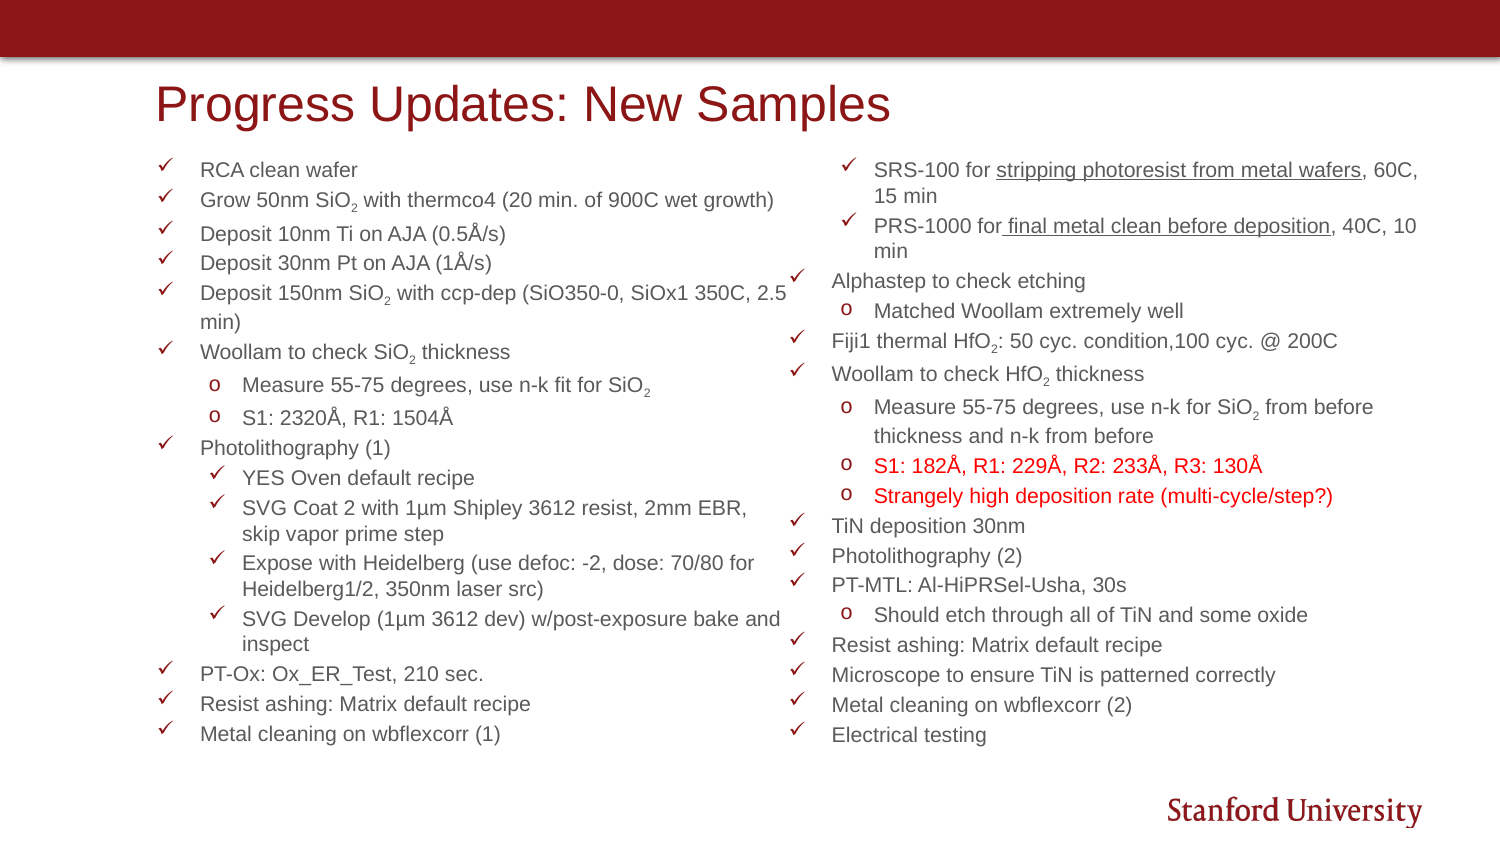

# Progress Updates: New Samples
RCA clean wafer
Grow 50nm SiO2 with thermco4 (20 min. of 900C wet growth)
Deposit 10nm Ti on AJA (0.5Å/s)
Deposit 30nm Pt on AJA (1Å/s)
Deposit 150nm SiO2 with ccp-dep (SiO350-0, SiOx1 350C, 2.5 min)
Woollam to check SiO2 thickness
Measure 55-75 degrees, use n-k fit for SiO2
S1: 2320Å, R1: 1504Å
Photolithography (1)
YES Oven default recipe
SVG Coat 2 with 1µm Shipley 3612 resist, 2mm EBR, skip vapor prime step
Expose with Heidelberg (use defoc: -2, dose: 70/80 for Heidelberg1/2, 350nm laser src)
SVG Develop (1µm 3612 dev) w/post-exposure bake and inspect
PT-Ox: Ox_ER_Test, 210 sec.
Resist ashing: Matrix default recipe
Metal cleaning on wbflexcorr (1)
SRS-100 for stripping photoresist from metal wafers, 60C, 15 min
PRS-1000 for final metal clean before deposition, 40C, 10 min
Alphastep to check etching
Matched Woollam extremely well
Fiji1 thermal HfO2: 50 cyc. condition,100 cyc. @ 200C
Woollam to check HfO2 thickness
Measure 55-75 degrees, use n-k for SiO2 from before thickness and n-k from before
S1: 182Å, R1: 229Å, R2: 233Å, R3: 130Å
Strangely high deposition rate (multi-cycle/step?)
TiN deposition 30nm
Photolithography (2)
PT-MTL: Al-HiPRSel-Usha, 30s
Should etch through all of TiN and some oxide
Resist ashing: Matrix default recipe
Microscope to ensure TiN is patterned correctly
Metal cleaning on wbflexcorr (2)
Electrical testing